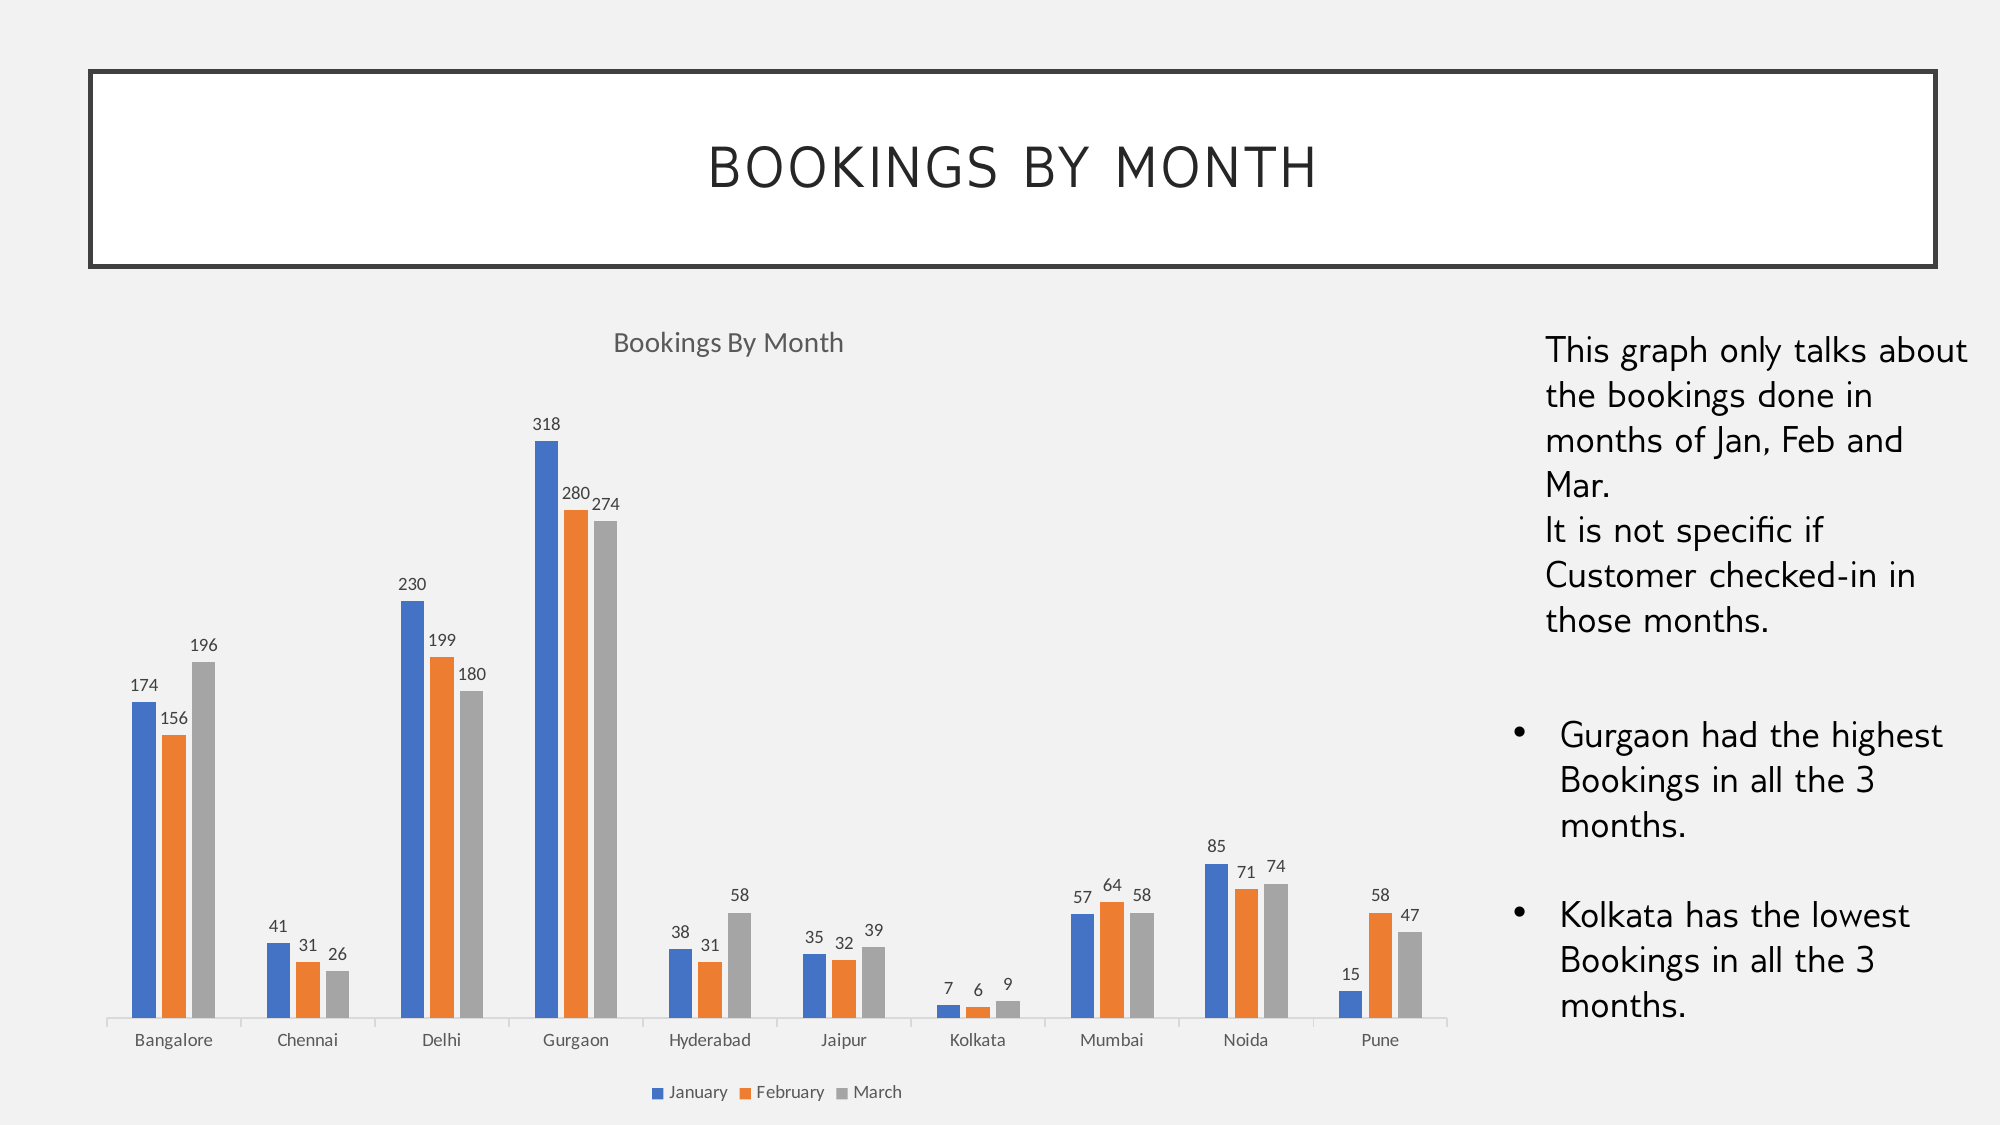

# Bookings by Month

### Chart: Bookings By Month

| Category | January | February | March |
|---|---|---|---|
| Bangalore | 174.0 | 156.0 | 196.0 |
| Chennai | 41.0 | 31.0 | 26.0 |
| Delhi | 230.0 | 199.0 | 180.0 |
| Gurgaon | 318.0 | 280.0 | 274.0 |
| Hyderabad | 38.0 | 31.0 | 58.0 |
| Jaipur | 35.0 | 32.0 | 39.0 |
| Kolkata | 7.0 | 6.0 | 9.0 |
| Mumbai | 57.0 | 64.0 | 58.0 |
| Noida | 85.0 | 71.0 | 74.0 |
| Pune | 15.0 | 58.0 | 47.0 |
This graph only talks about the bookings done in months of Jan, Feb and Mar.
It is not specific if Customer checked-in in those months.
Gurgaon had the highest Bookings in all the 3 months.

Kolkata has the lowest Bookings in all the 3 months.